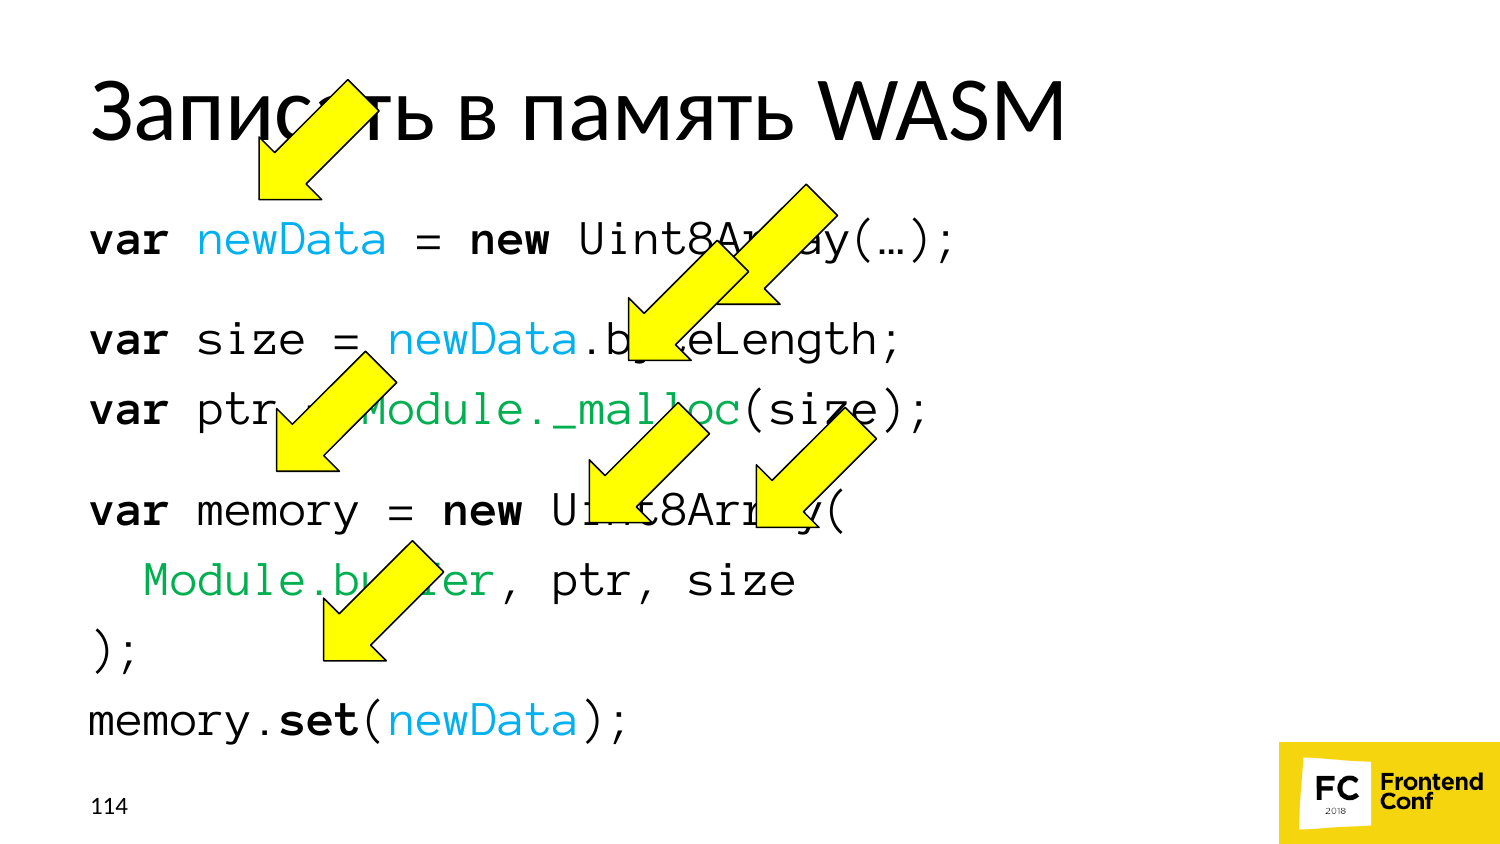

# Записать в память WASM

var newData = new Uint8Array(…);

var size = newData.byteLength;
var ptr = Module._malloc(size);

var memory = new Uint8Array(
  Module.buffer, ptr, size
);
memory.set(newData);

114